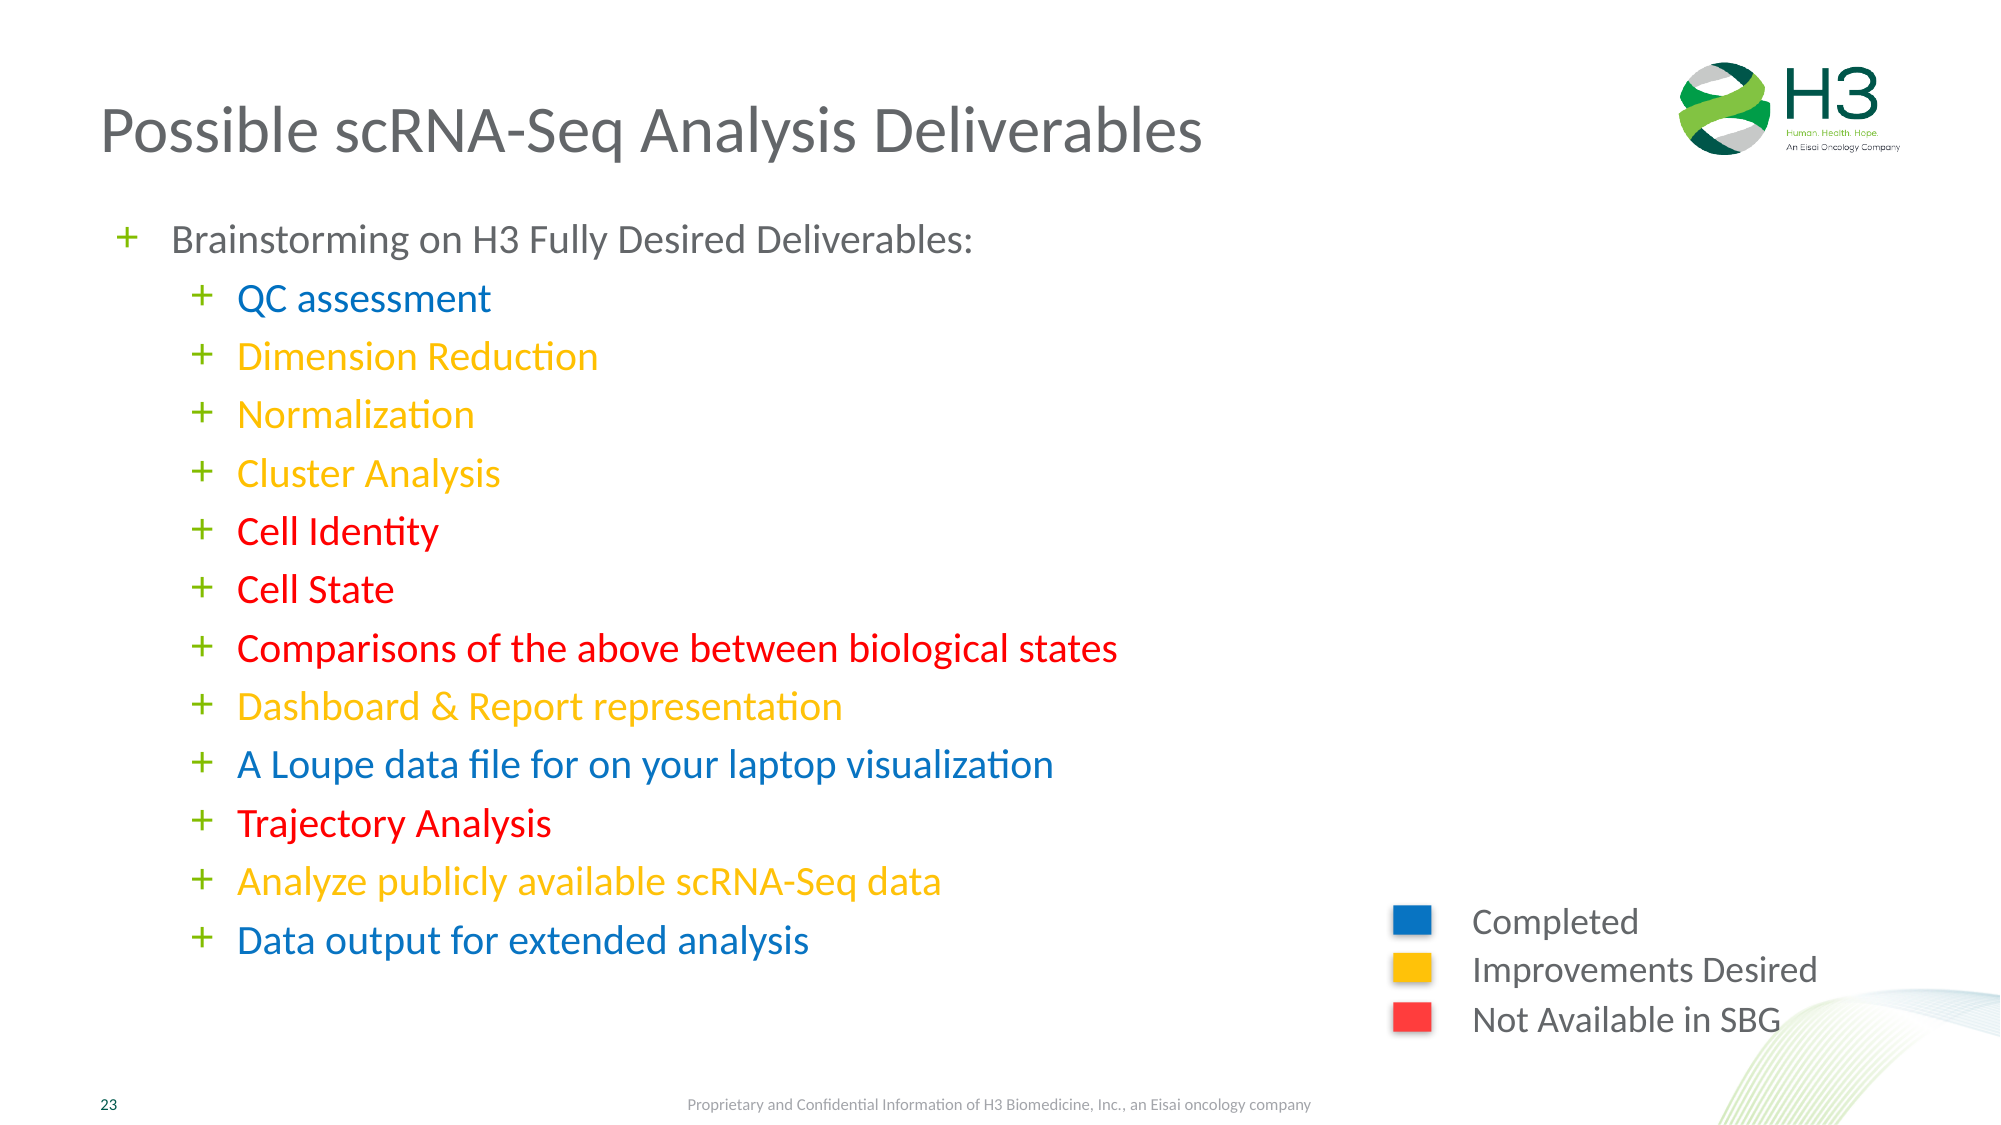

# Possible scRNA-Seq Analysis Deliverables
Brainstorming on H3 Fully Desired Deliverables:
QC assessment
Dimension Reduction
Normalization
Cluster Analysis
Cell Identity
Cell State
Comparisons of the above between biological states
Dashboard & Report representation
A Loupe data file for on your laptop visualization
Trajectory Analysis
Analyze publicly available scRNA-Seq data
Data output for extended analysis

Completed

Improvements Desired

Not Available in SBG

Proprietary and Confidential Information of H3 Biomedicine, Inc., an Eisai oncology company
23